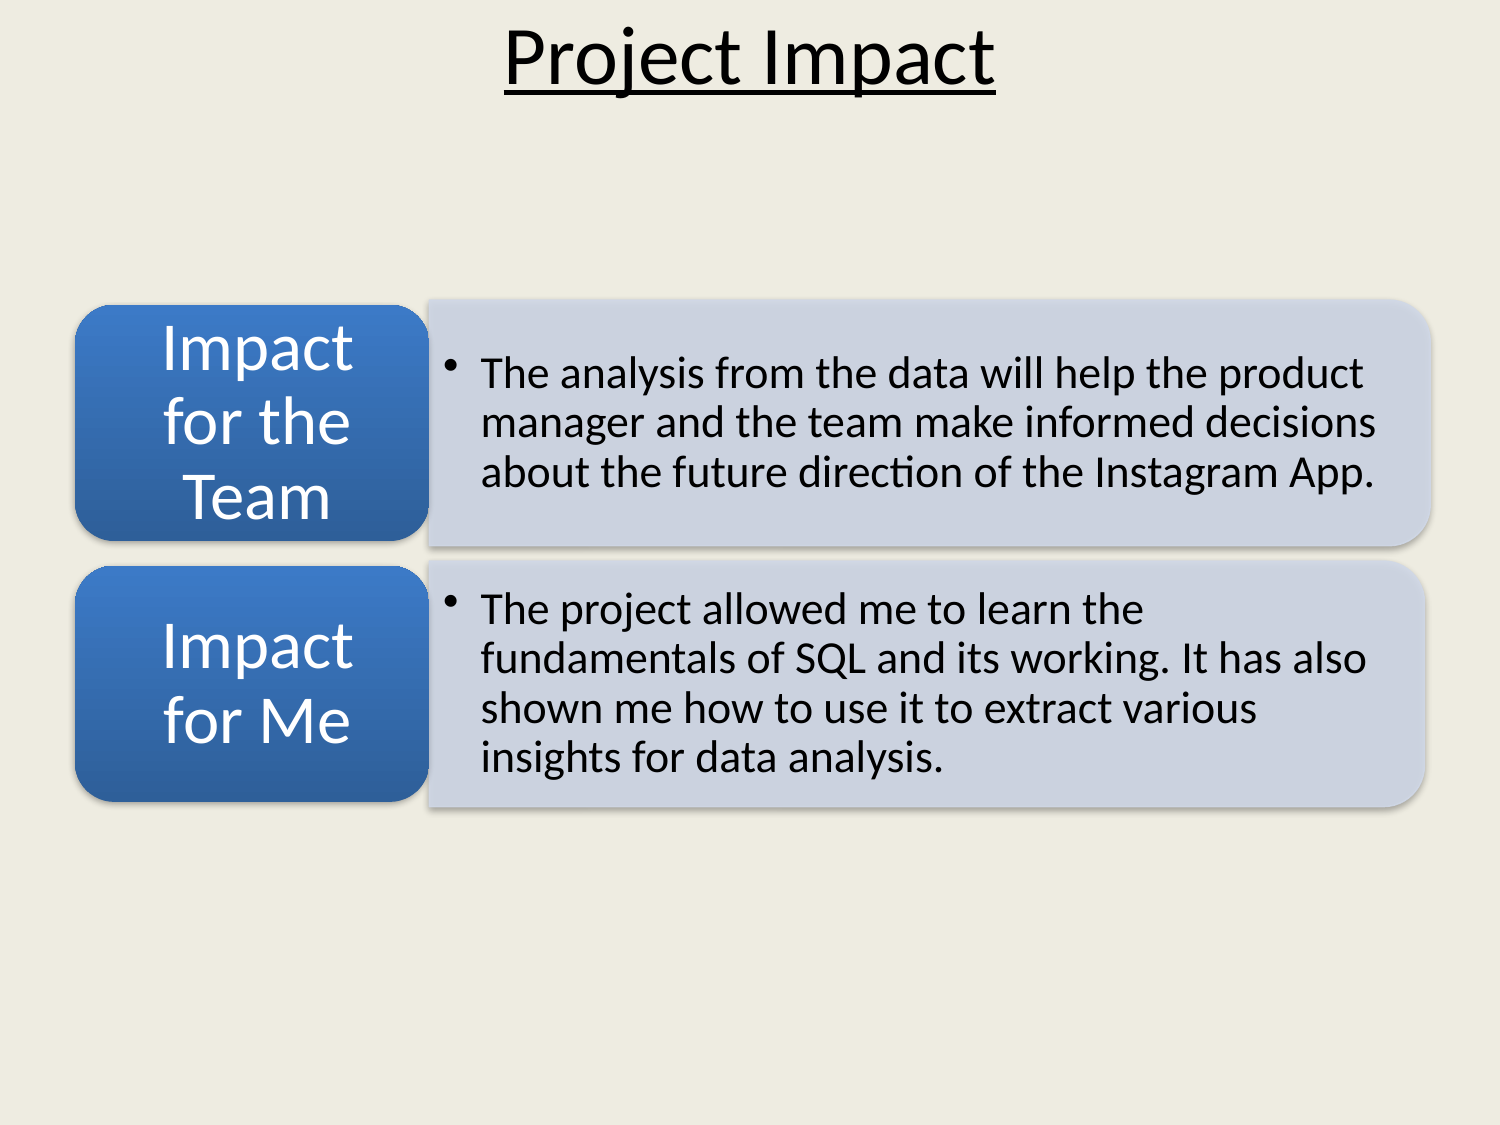

# Project Impact
The analysis from the data will help the product manager and the team make informed decisions about the future direction of the Instagram App.
Impact for the Team
The project allowed me to learn the fundamentals of SQL and its working. It has also shown me how to use it to extract various insights for data analysis.
Impact for Me